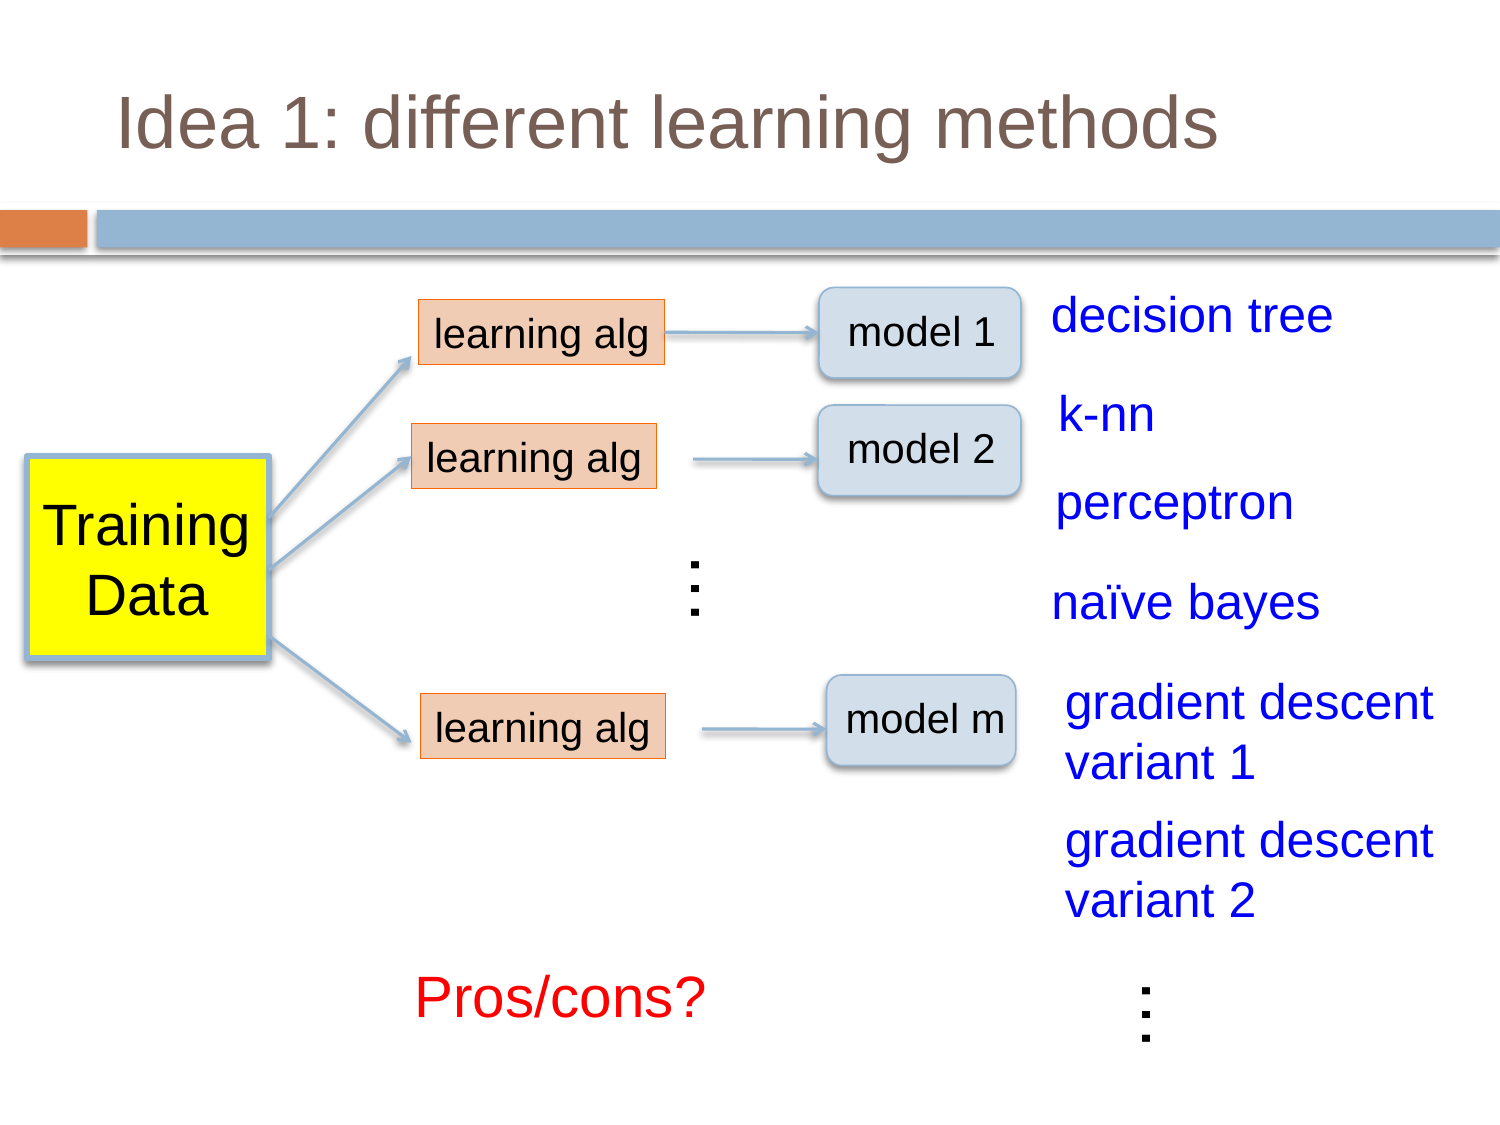

# Idea 1: different learning methods
decision tree

model 1
learning alg
k-nn

model 2
learning alg

perceptron
Training
Data
…
naïve bayes
gradient descent variant 1

model m
learning alg
gradient descent variant 2
Pros/cons?
…